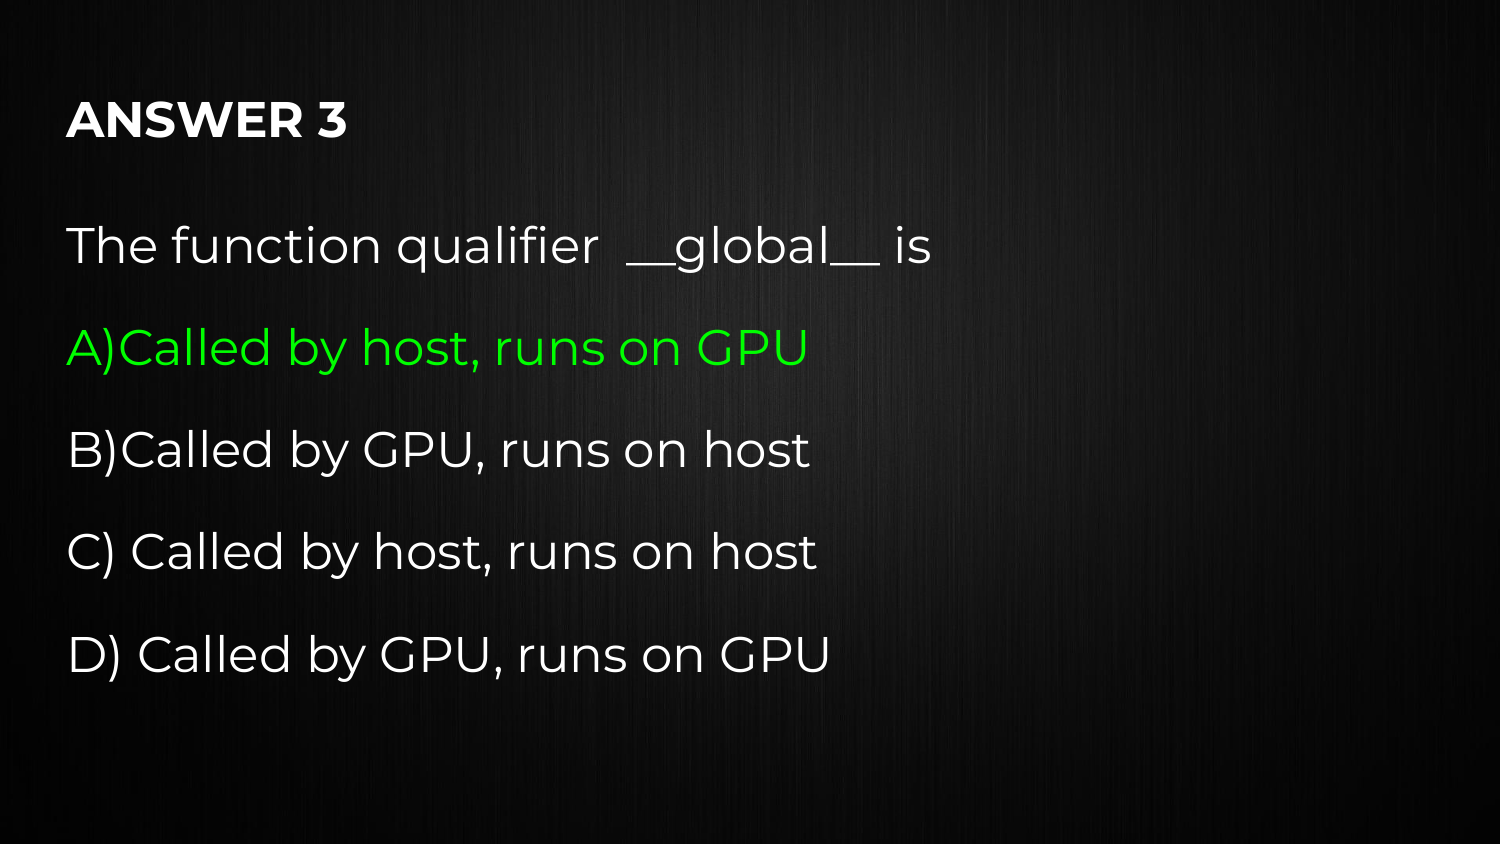

# ANSWER 3
The function qualifier  __global__ is
A)Called by host, runs on GPU
B)Called by GPU, runs on host
C) Called by host, runs on host
D) Called by GPU, runs on GPU